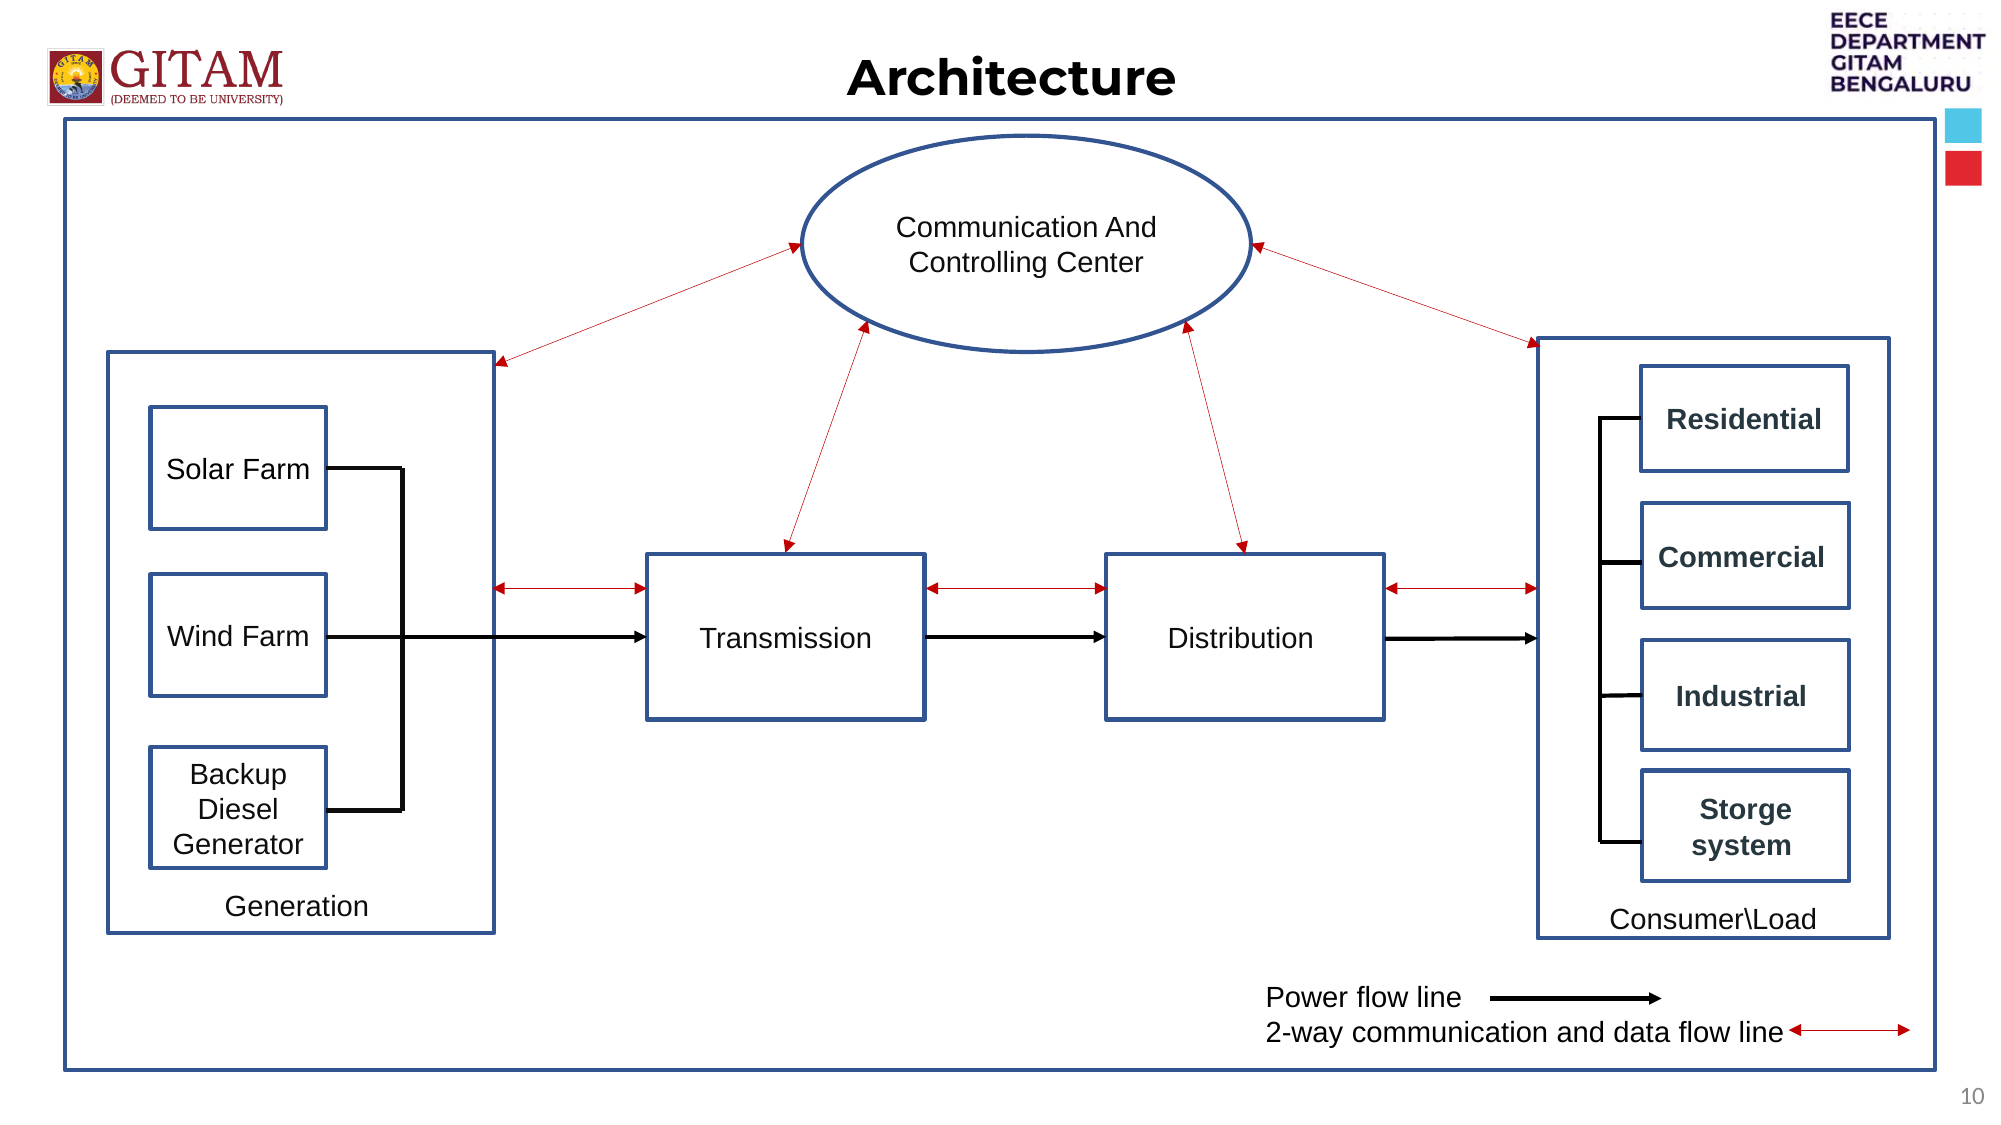

Architecture

Communication And Controlling Center

Consumer\Load

Generation
Residential
Solar Farm

Commercial

Transmission
Distribution
Wind Farm
Industrial
Backup Diesel Generator
Storge system
Power flow line
2-way communication and data flow line

10